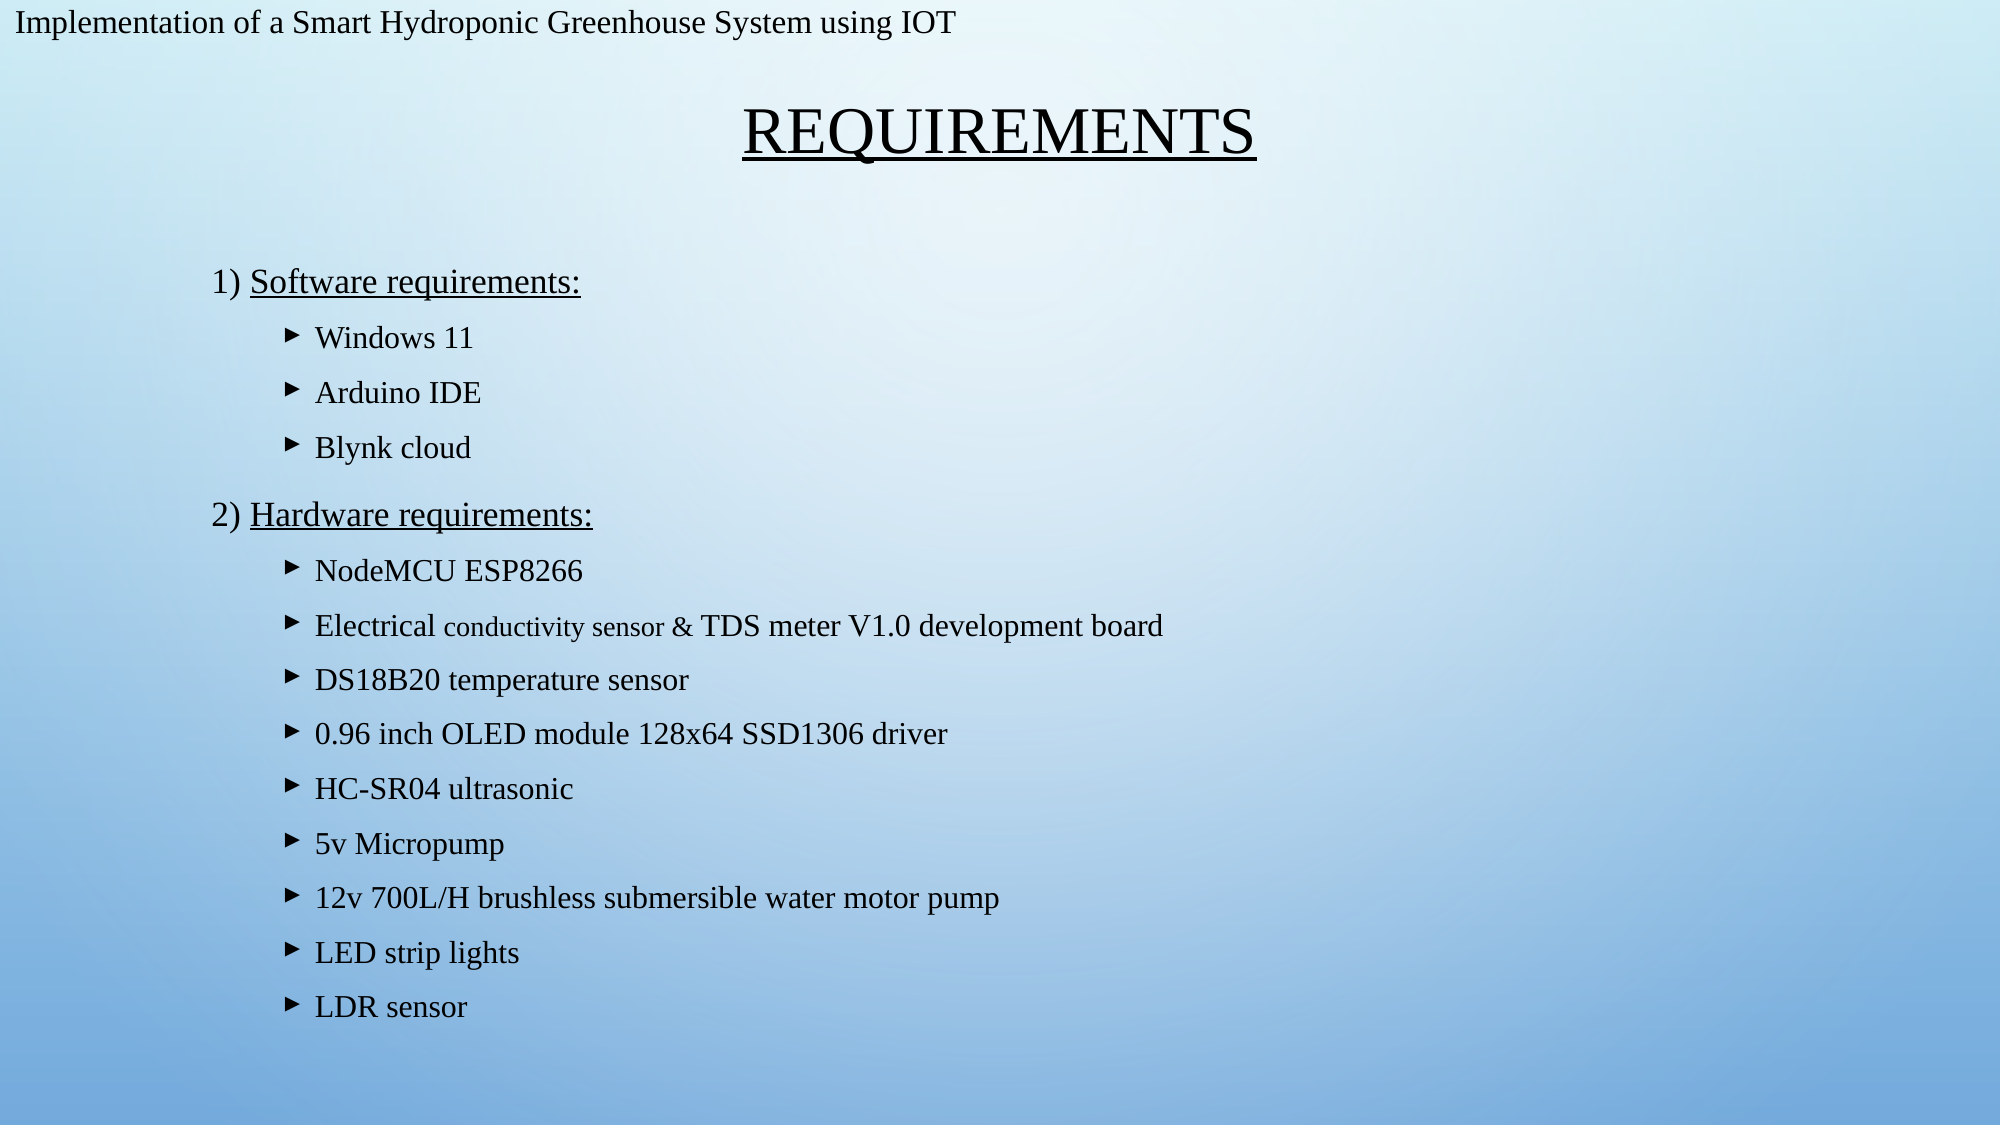

Implementation of a Smart Hydroponic Greenhouse System using IOT
# Requirements
1) Software requirements:
Windows 11
Arduino IDE
Blynk cloud
2) Hardware requirements:
NodeMCU ESP8266
Electrical conductivity sensor & TDS meter V1.0 development board
DS18B20 temperature sensor
0.96 inch OLED module 128x64 SSD1306 driver
HC-SR04 ultrasonic
5v Micropump
12v 700L/H brushless submersible water motor pump
LED strip lights
LDR sensor